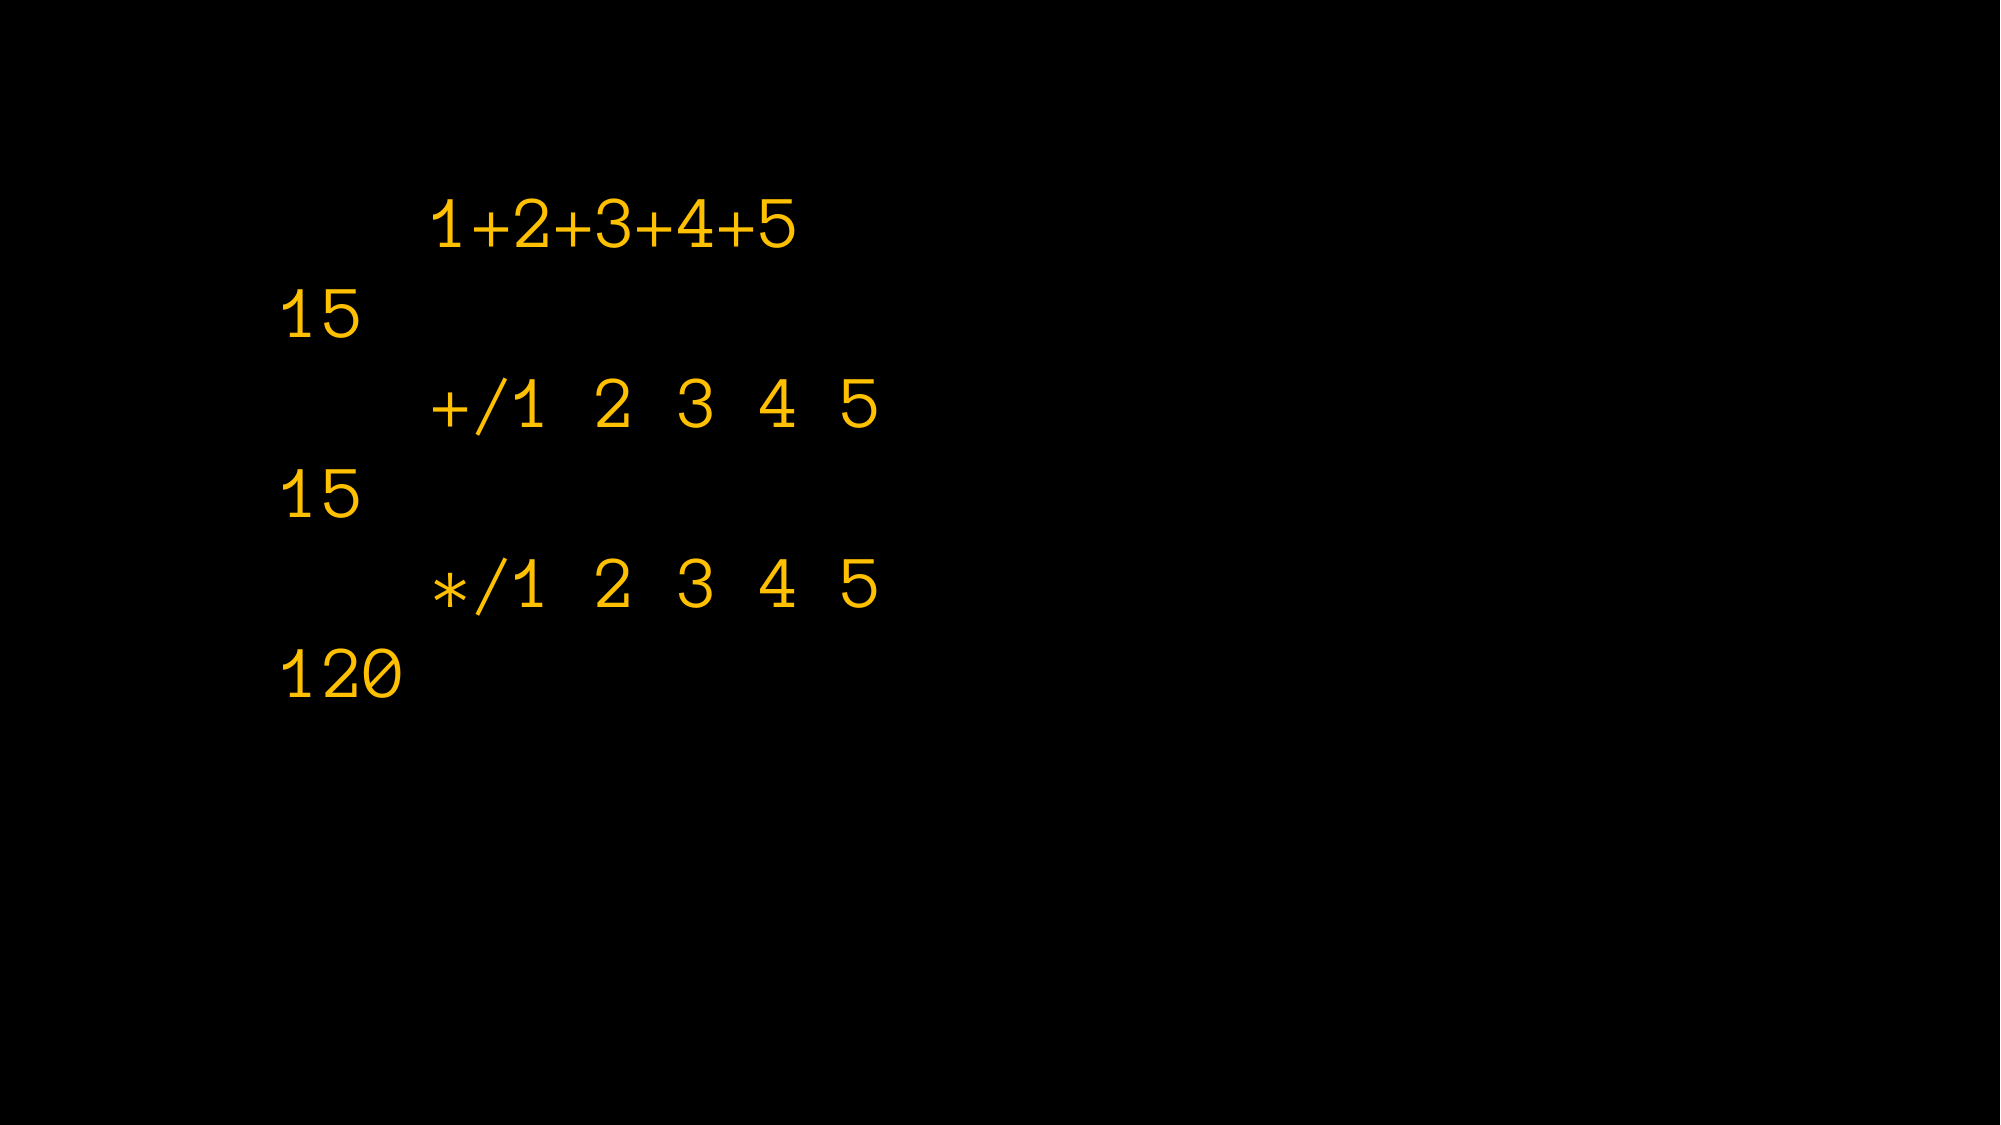

1+2+3+4+5
15
	+/1 2 3 4 5
15
	*/1 2 3 4 5
120